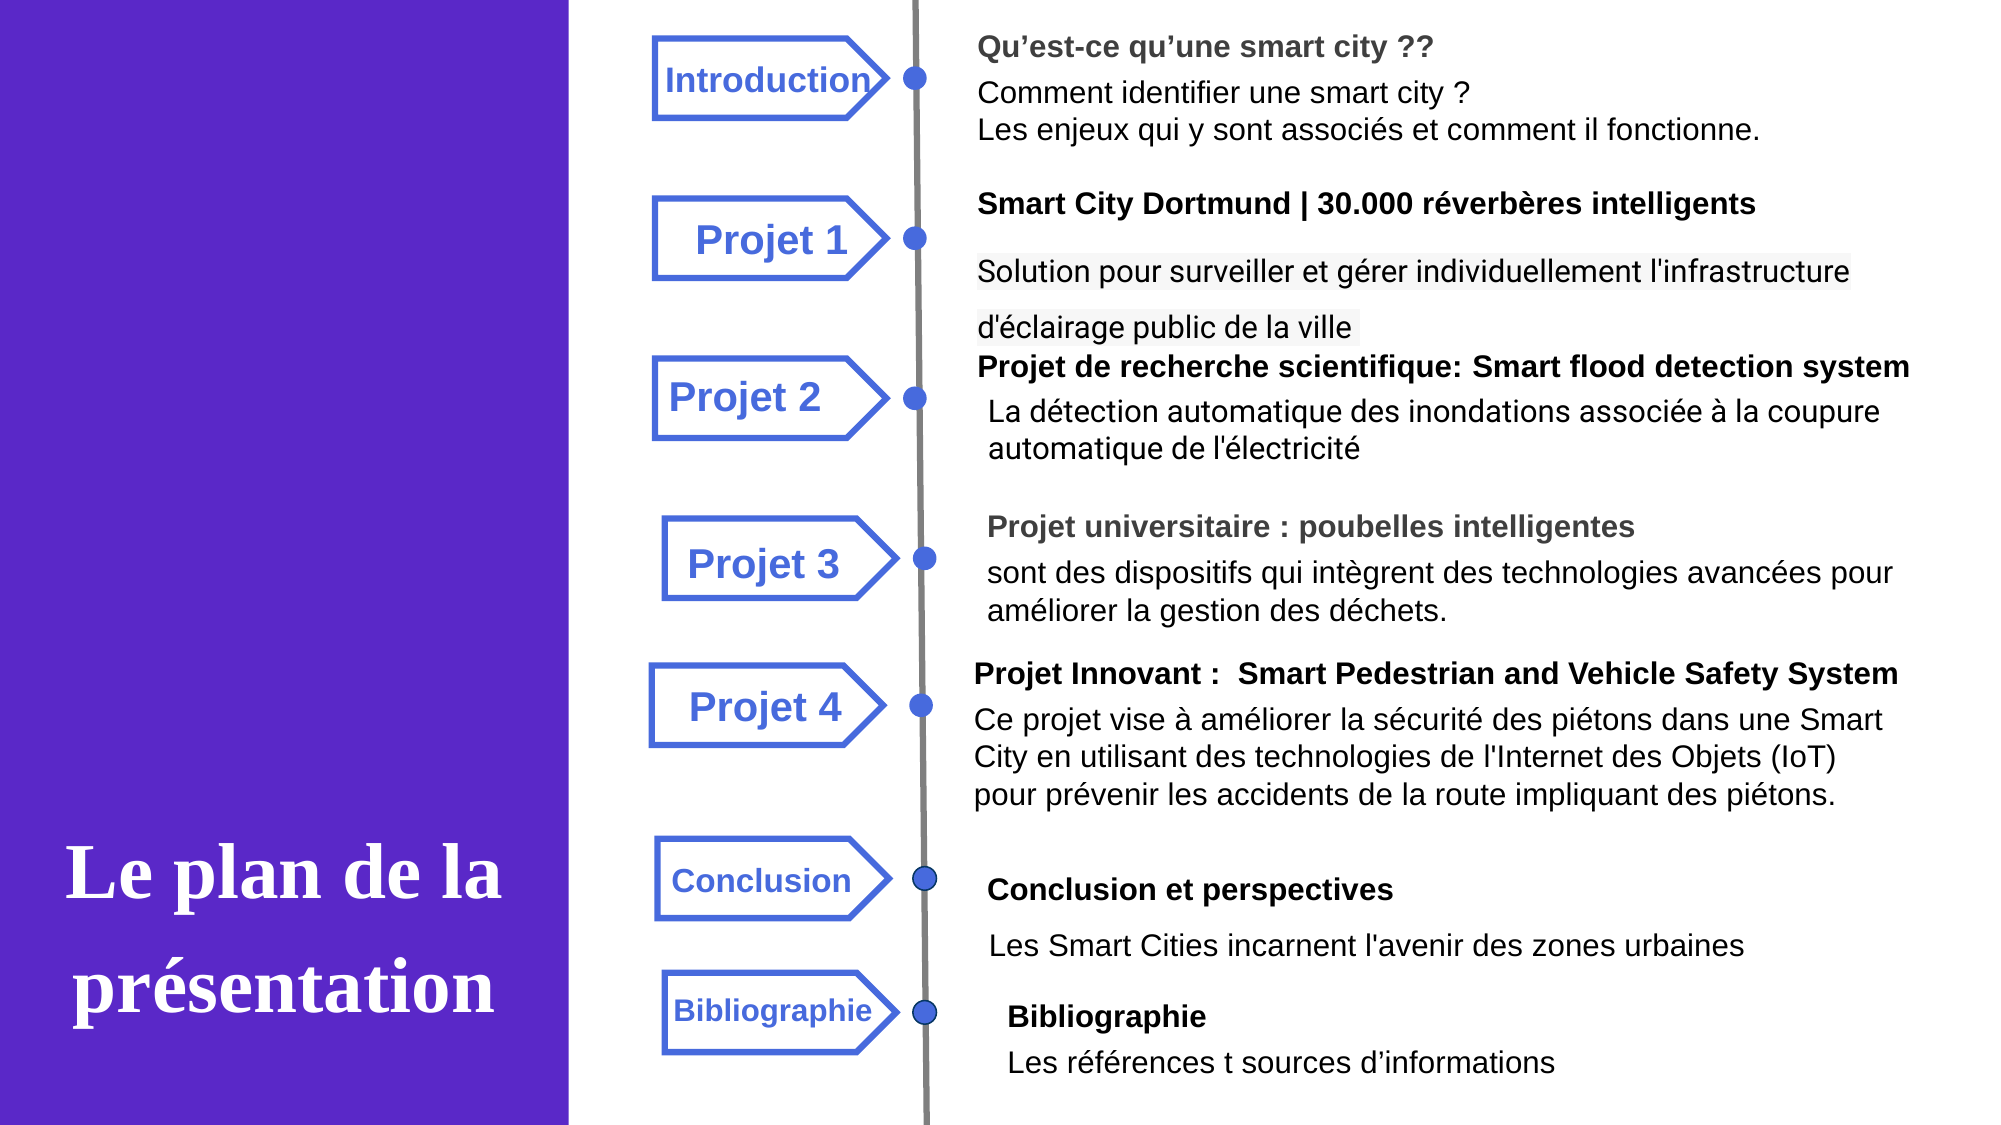

Qu’est-ce qu’une smart city ??
Comment identifier une smart city ?
Les enjeux qui y sont associés et comment il fonctionne.

Introduction

Smart City Dortmund | 30.000 réverbères intelligents

Solution pour surveiller et gérer individuellement l'infrastructure d'éclairage public de la ville

Projet 1

Projet de recherche scientifique: Smart flood detection system
La détection automatique des inondations associée à la coupure automatique de l'électricité

Projet 2

Projet universitaire : poubelles intelligentes
sont des dispositifs qui intègrent des technologies avancées pour améliorer la gestion des déchets.

Projet 3

Projet Innovant :  Smart Pedestrian and Vehicle Safety System

Ce projet vise à améliorer la sécurité des piétons dans une Smart City en utilisant des technologies de l'Internet des Objets (IoT) pour prévenir les accidents de la route impliquant des piétons.

Projet 4

Le plan de la présentation

Conclusion
Conclusion et perspectives
Les Smart Cities incarnent l'avenir des zones urbaines

Bibliographie
Bibliographie
Les références t sources d’informations